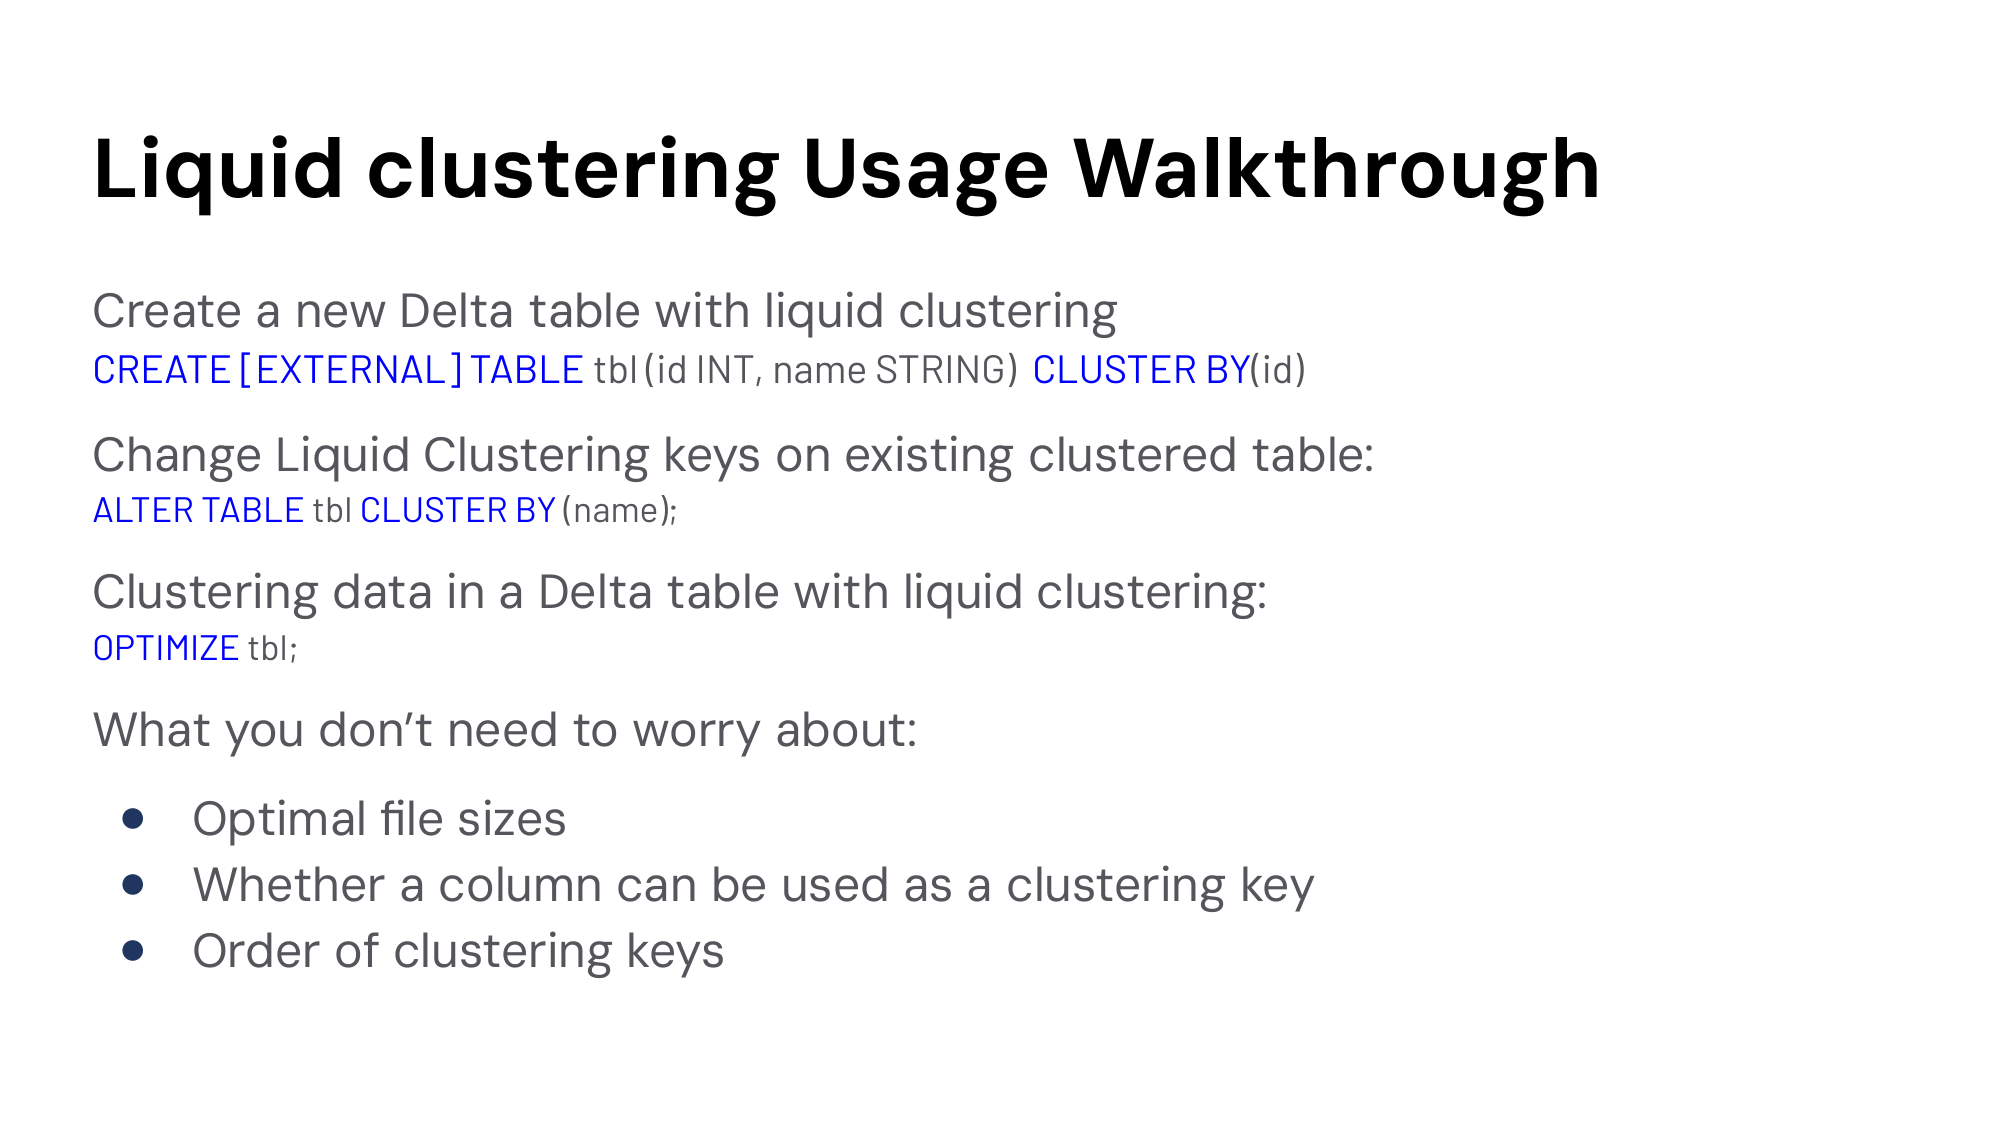

# Liquid clustering Usage Walkthrough
Create a new Delta table with liquid clustering
CREATE [EXTERNAL] TABLE tbl (id INT, name STRING)  CLUSTER BY(id)
Change Liquid Clustering keys on existing clustered table:
ALTER TABLE tbl CLUSTER BY (name);
Clustering data in a Delta table with liquid clustering:
OPTIMIZE tbl;
What you don’t need to worry about:
Optimal file sizes
Whether a column can be used as a clustering key
Order of clustering keys